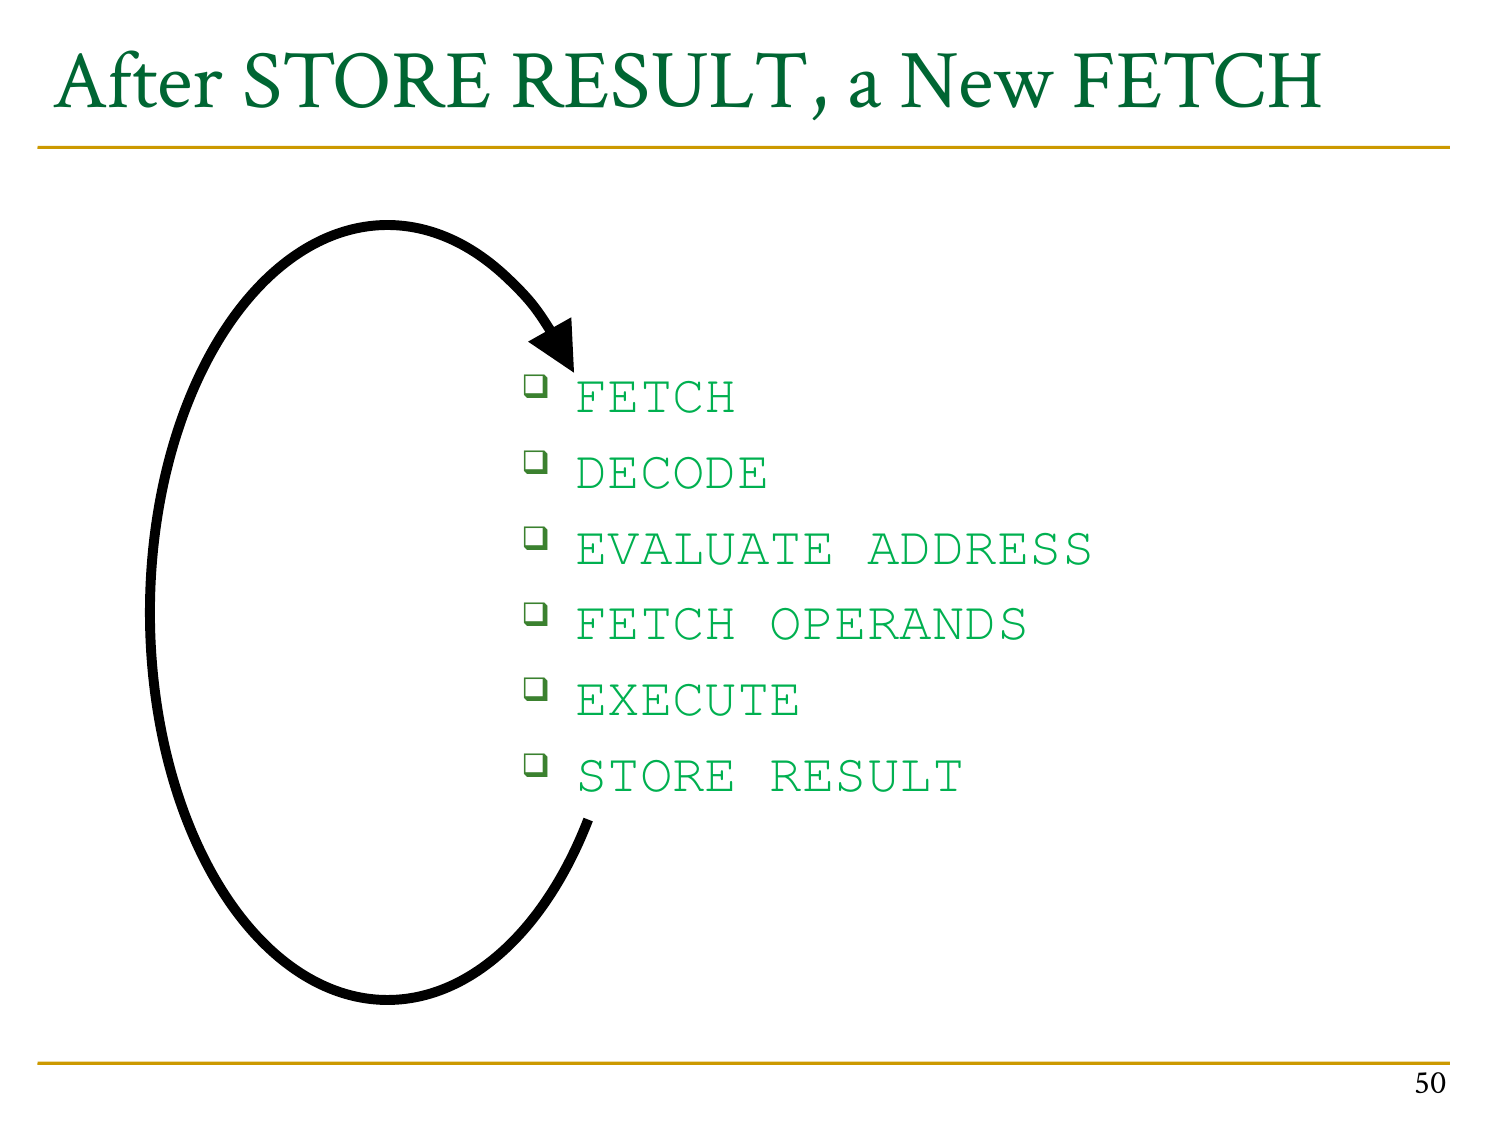

# After STORE RESULT, a New FETCH

FETCH
DECODE
EVALUATE ADDRESS
FETCH OPERANDS
EXECUTE
STORE RESULT

50